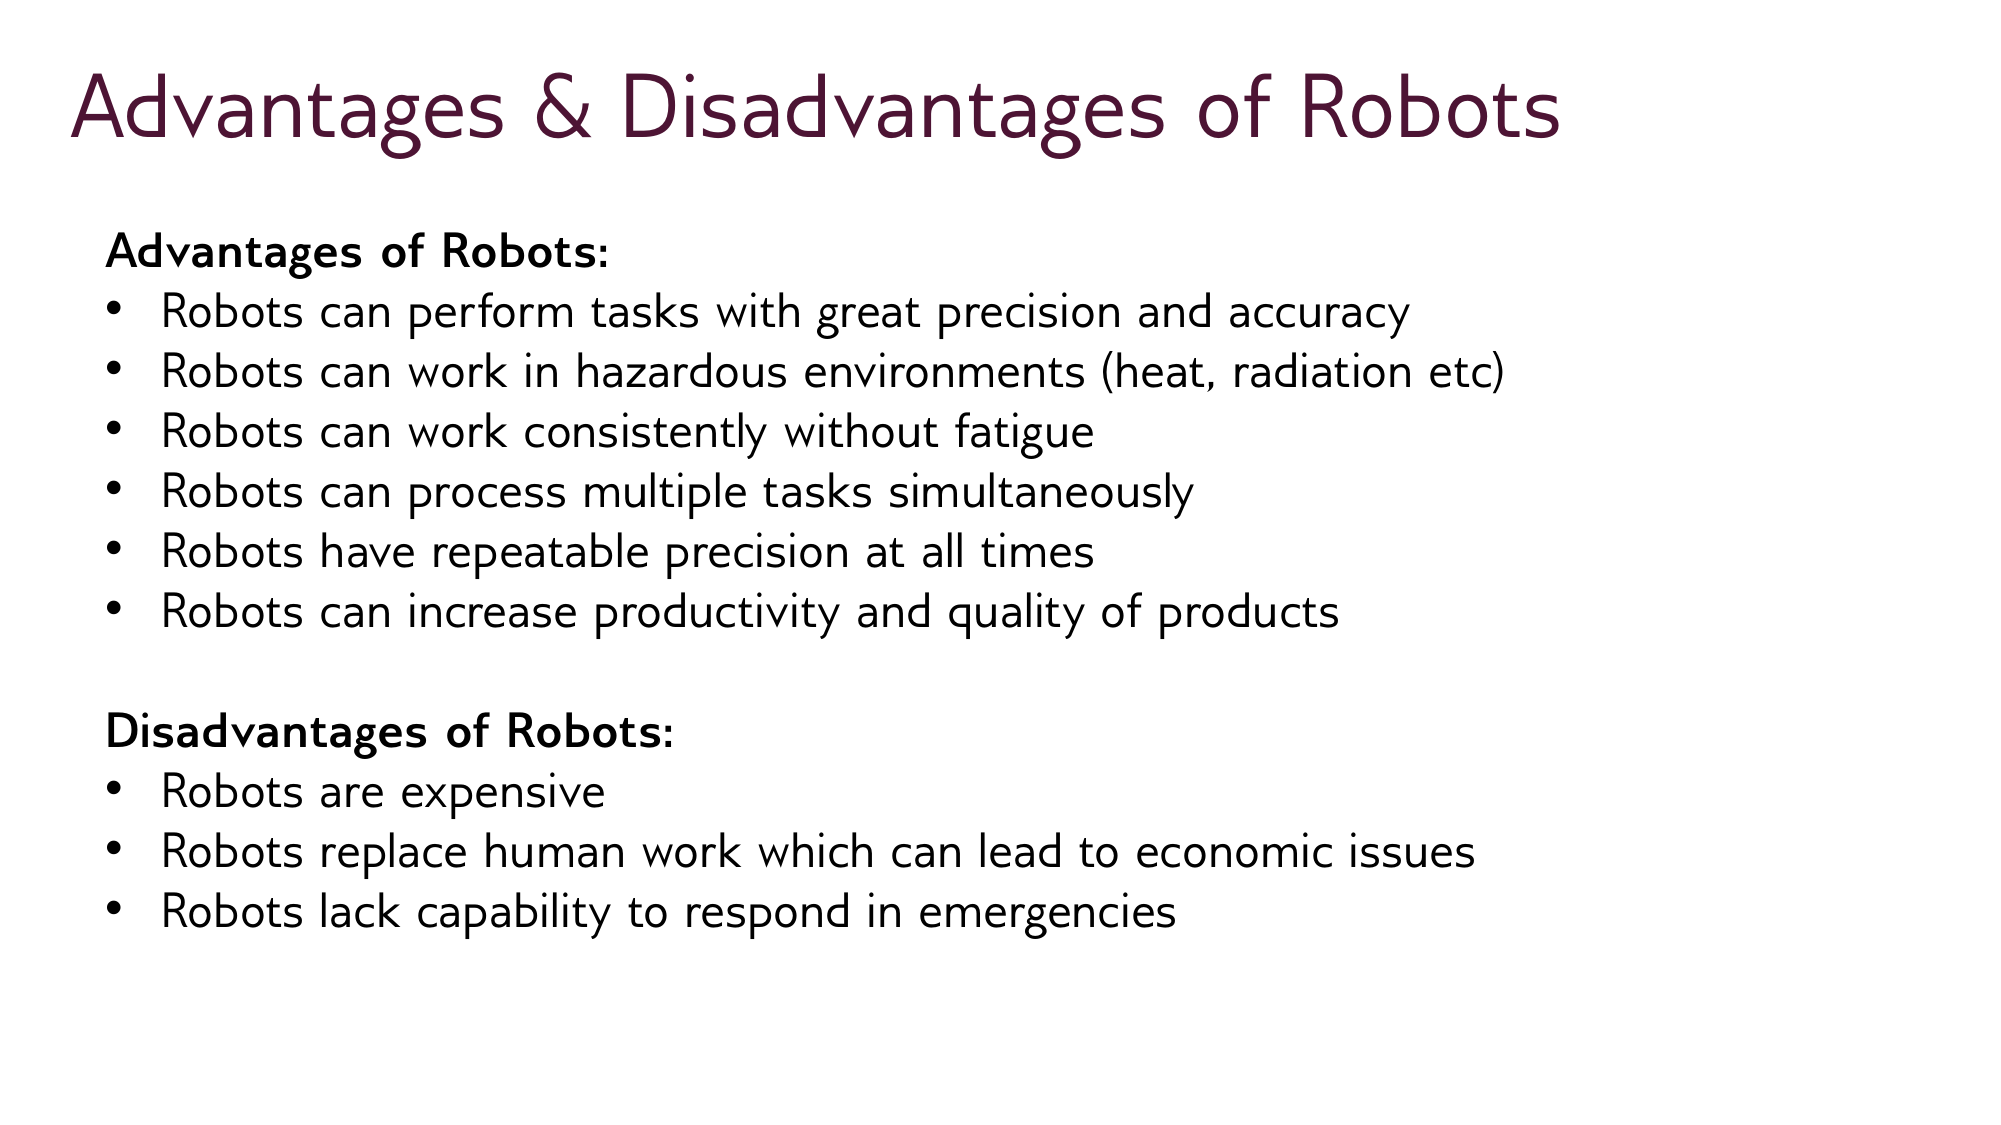

Advantages & Disadvantages of Robots
Advantages of Robots:
Robots can perform tasks with great precision and accuracy
Robots can work in hazardous environments (heat, radiation etc)
Robots can work consistently without fatigue
Robots can process multiple tasks simultaneously
Robots have repeatable precision at all times
Robots can increase productivity and quality of products

Disadvantages of Robots:
Robots are expensive
Robots replace human work which can lead to economic issues
Robots lack capability to respond in emergencies